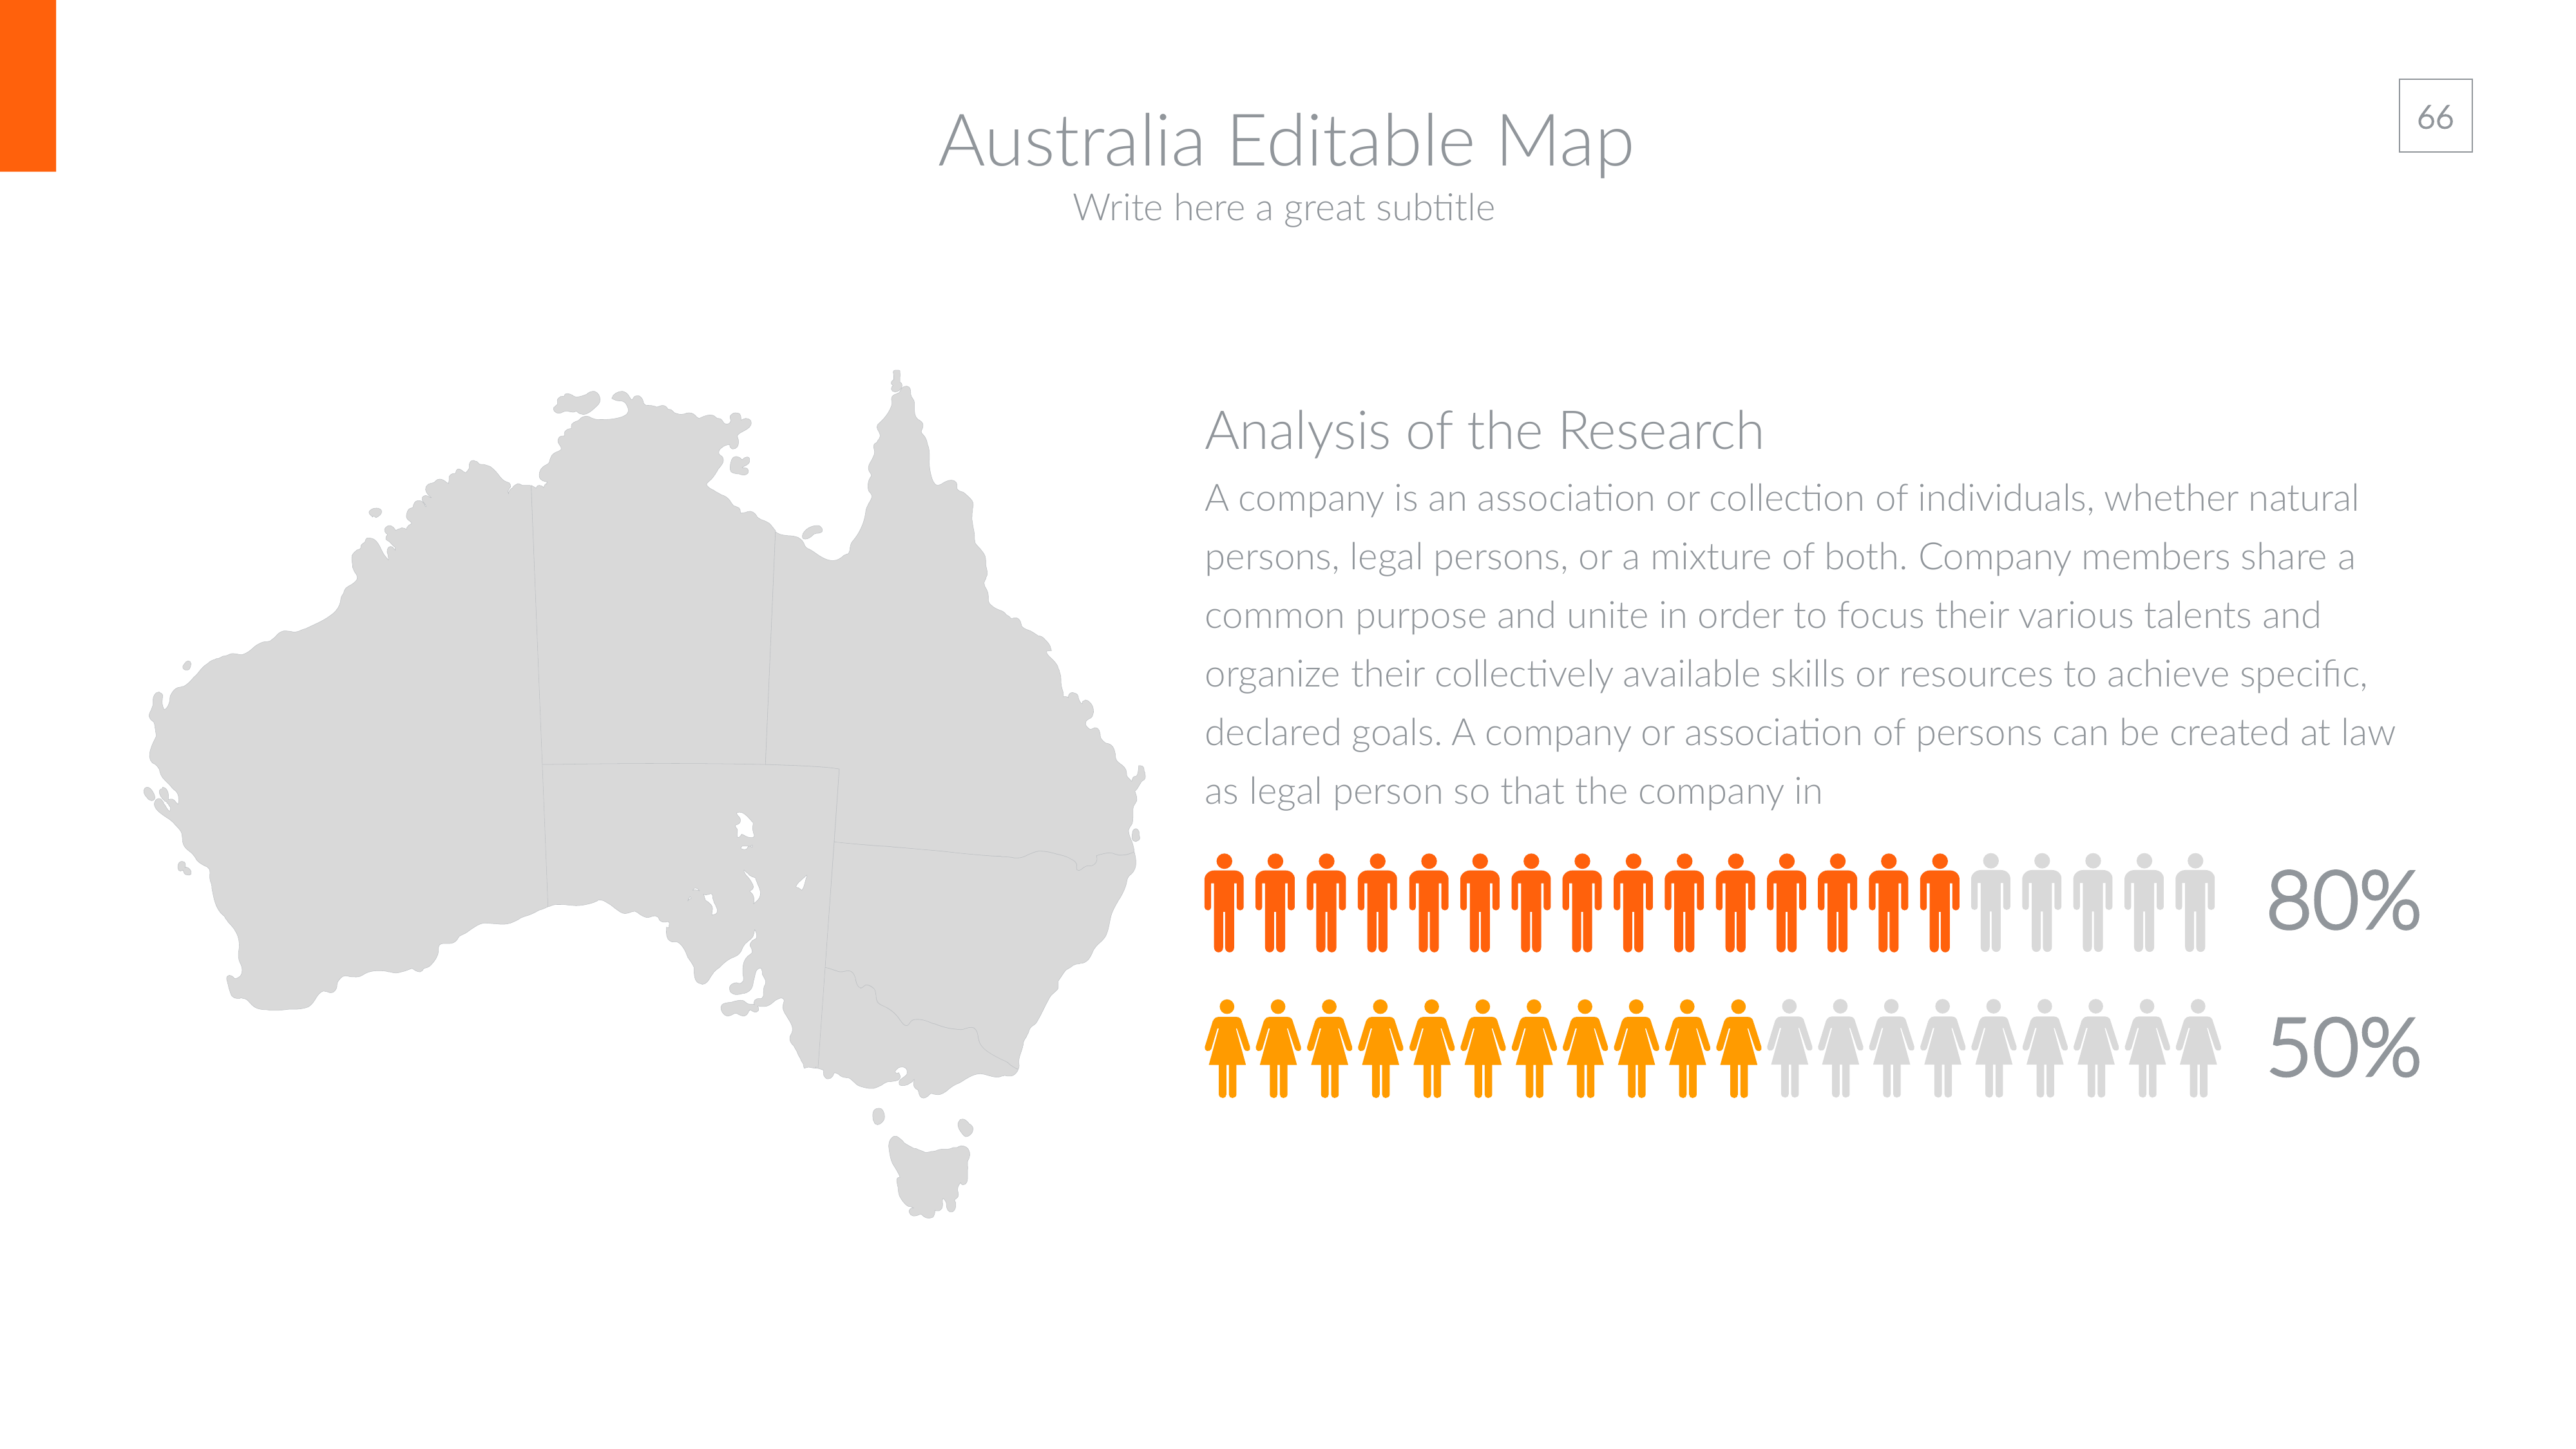

Australia Editable Map
Write here a great subtitle

Analysis of the Research
A company is an association or collection of individuals, whether natural persons, legal persons, or a mixture of both. Company members share a common purpose and unite in order to focus their various talents and organize their collectively available skills or resources to achieve specific, declared goals. A company or association of persons can be created at law as legal person so that the company in
80%

50%